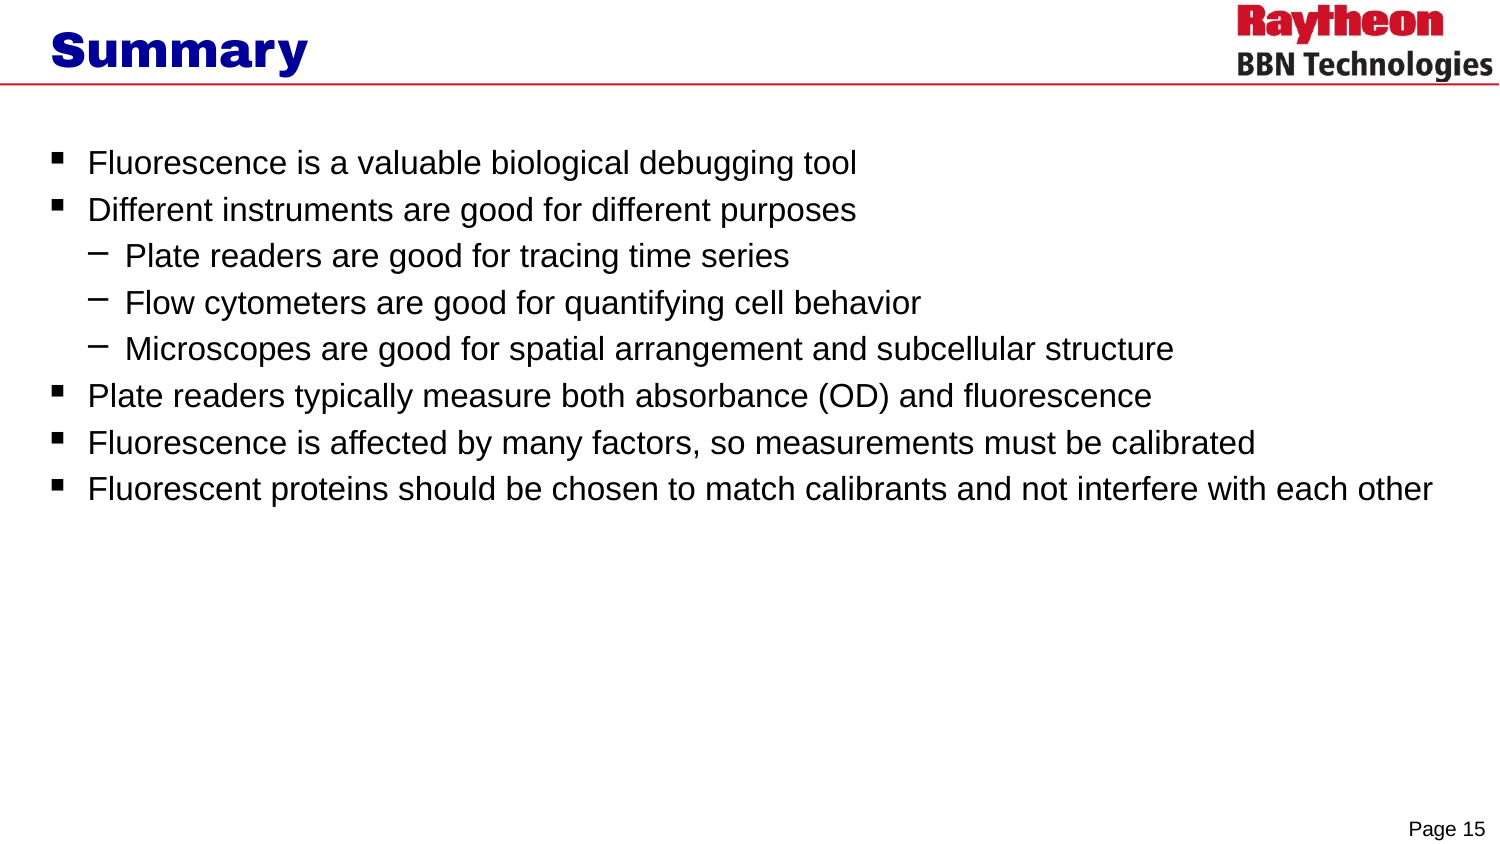

# Summary
Fluorescence is a valuable biological debugging tool
Different instruments are good for different purposes
Plate readers are good for tracing time series
Flow cytometers are good for quantifying cell behavior
Microscopes are good for spatial arrangement and subcellular structure
Plate readers typically measure both absorbance (OD) and fluorescence
Fluorescence is affected by many factors, so measurements must be calibrated
Fluorescent proteins should be chosen to match calibrants and not interfere with each other